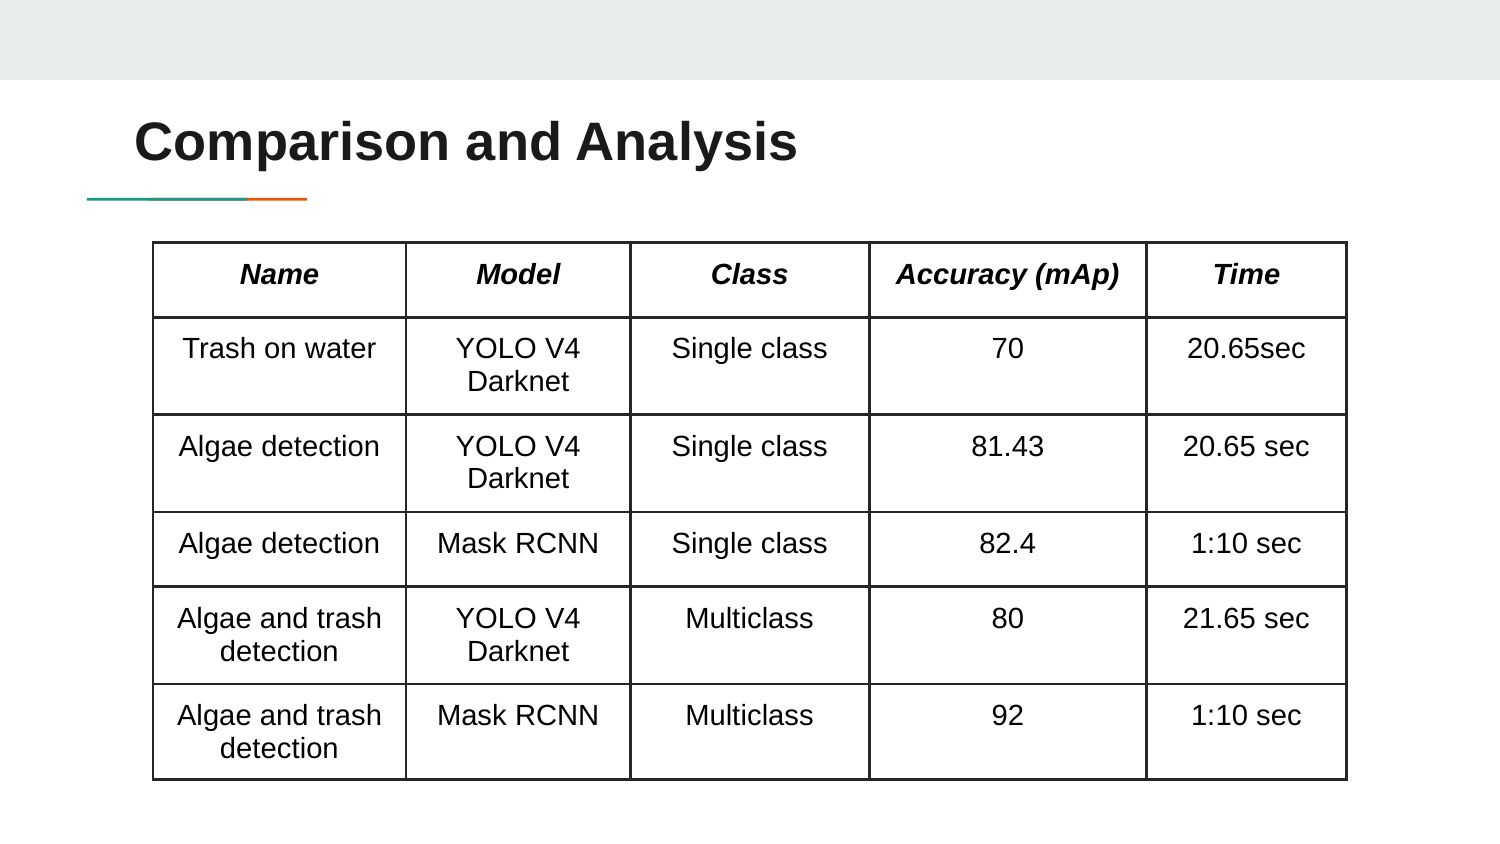

# Comparison and Analysis
| Name | Model | Class | Accuracy (mAp) | Time |
| --- | --- | --- | --- | --- |
| Trash on water | YOLO V4 Darknet | Single class | 70 | 20.65sec |
| Algae detection | YOLO V4 Darknet | Single class | 81.43 | 20.65 sec |
| Algae detection | Mask RCNN | Single class | 82.4 | 1:10 sec |
| Algae and trash detection | YOLO V4 Darknet | Multiclass | 80 | 21.65 sec |
| Algae and trash detection | Mask RCNN | Multiclass | 92 | 1:10 sec |